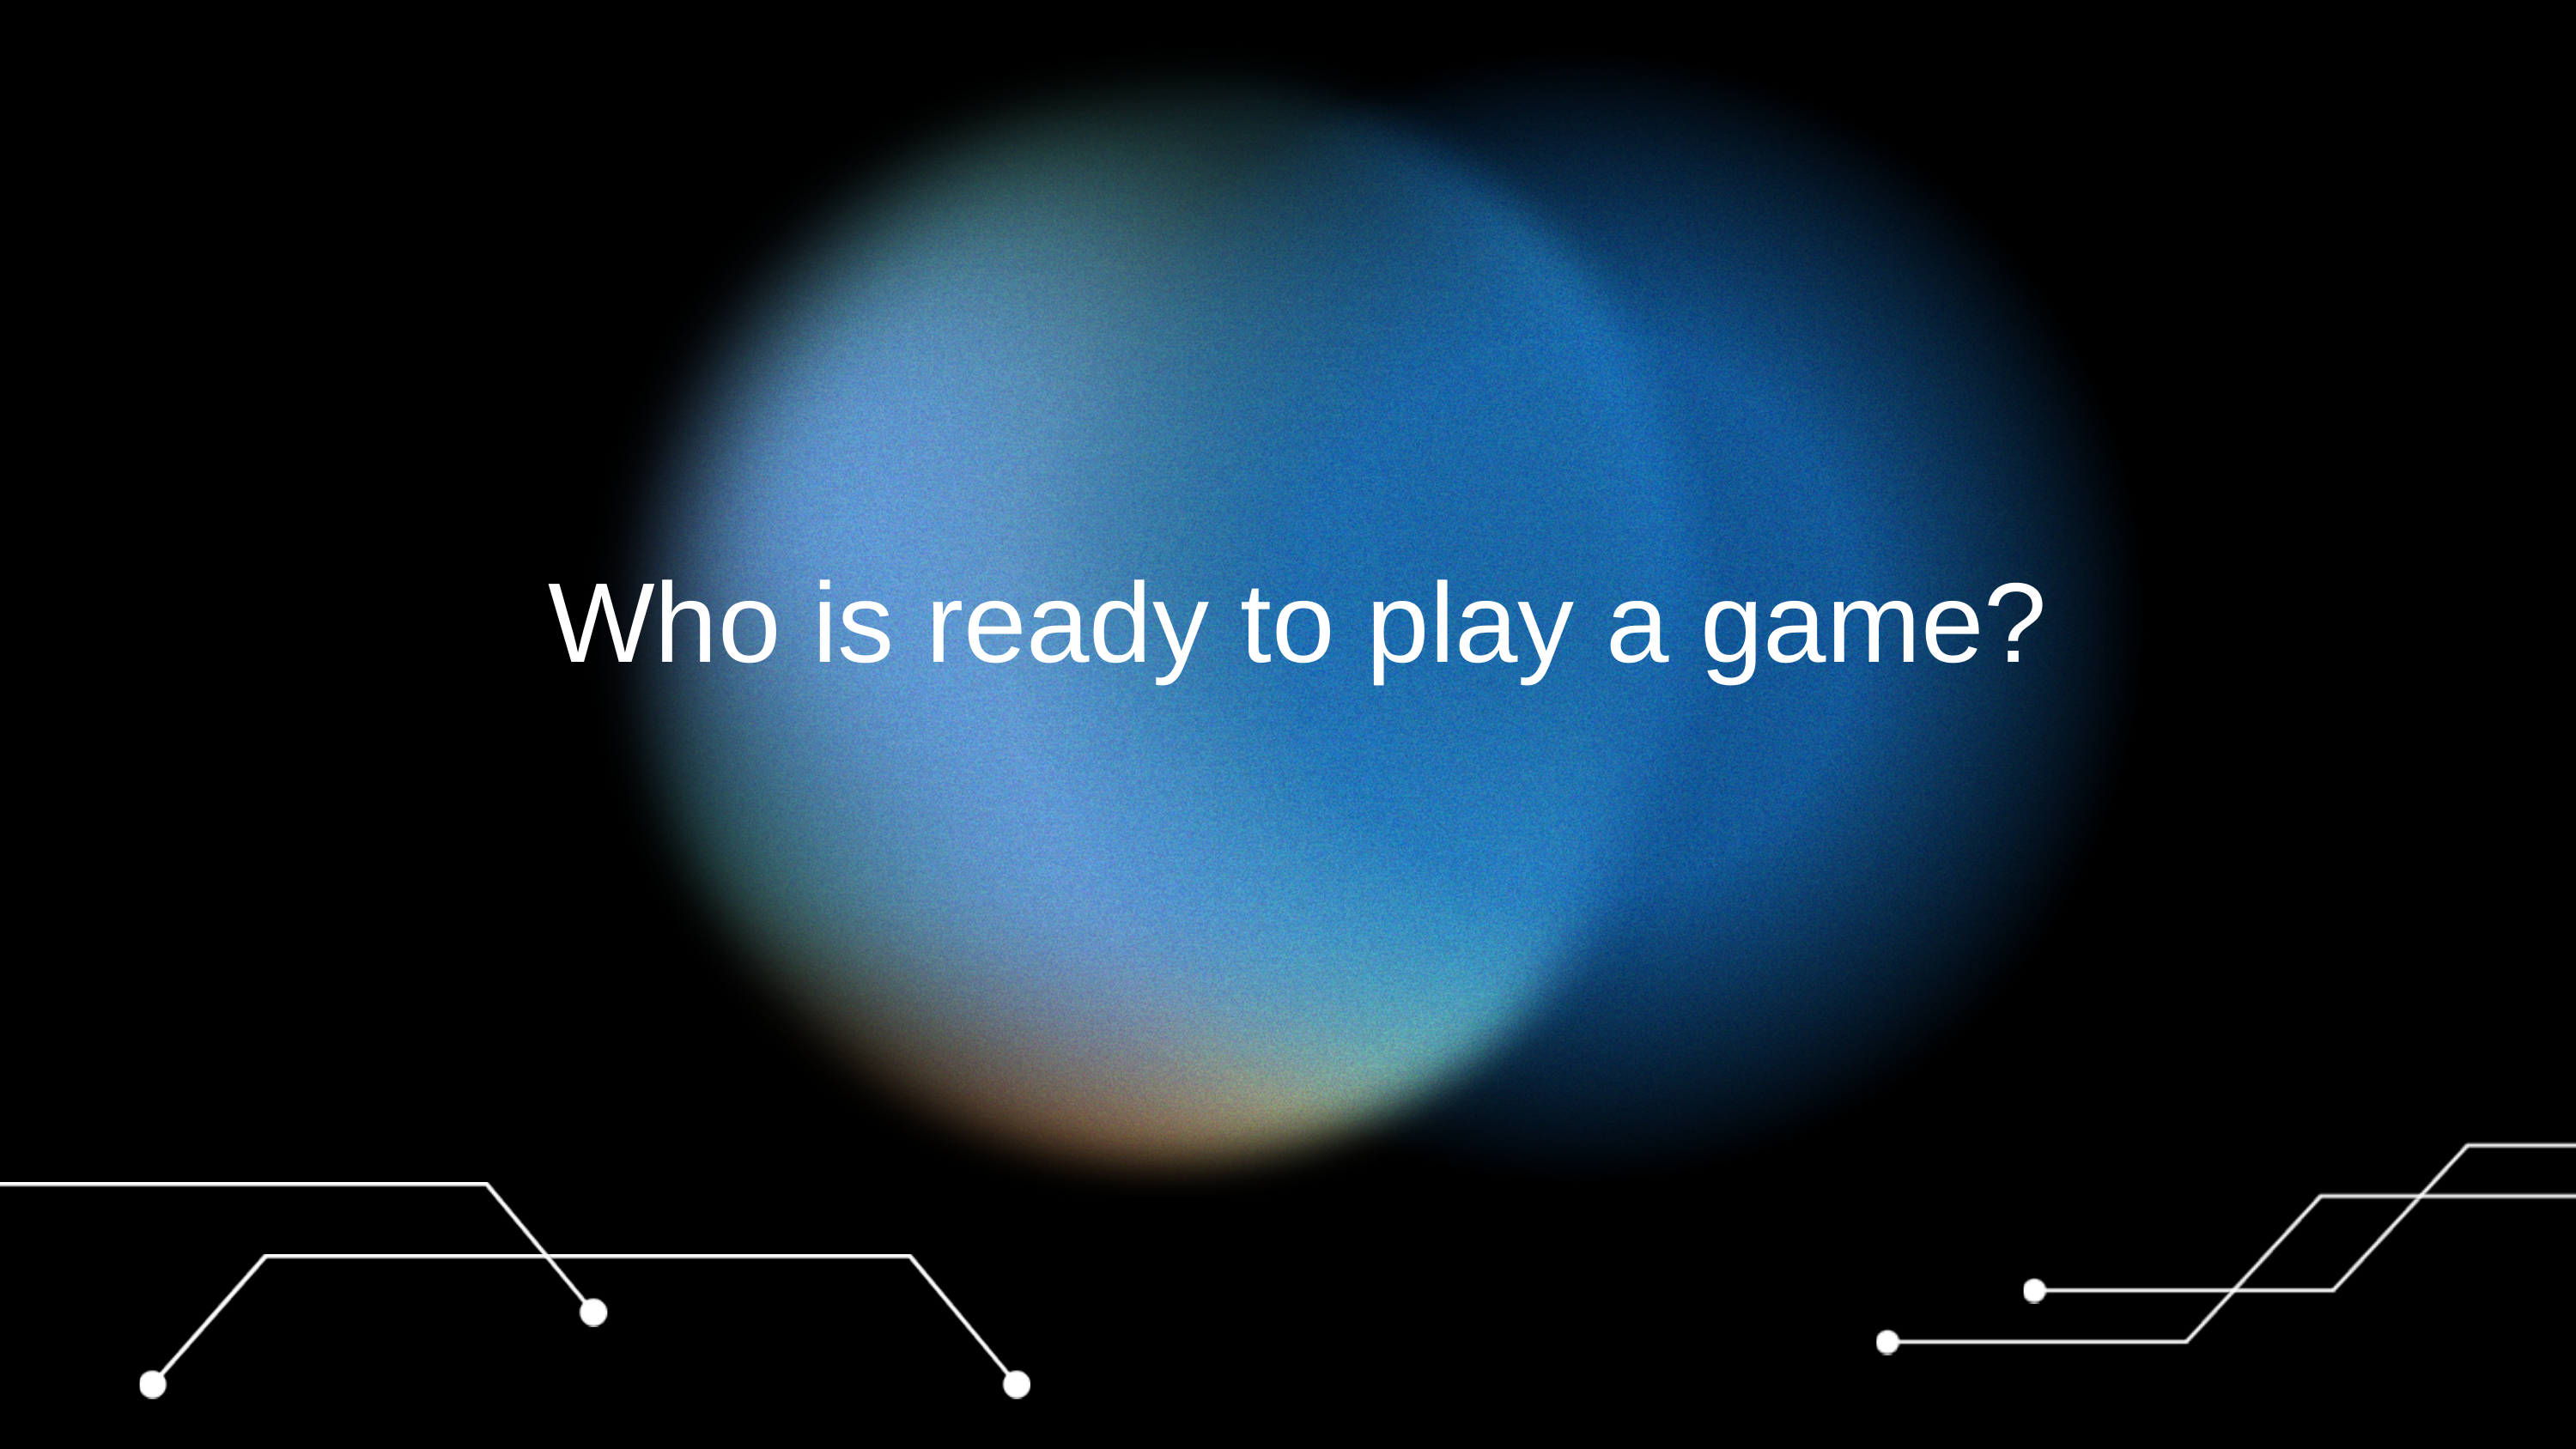

# Who is ready to play a game?